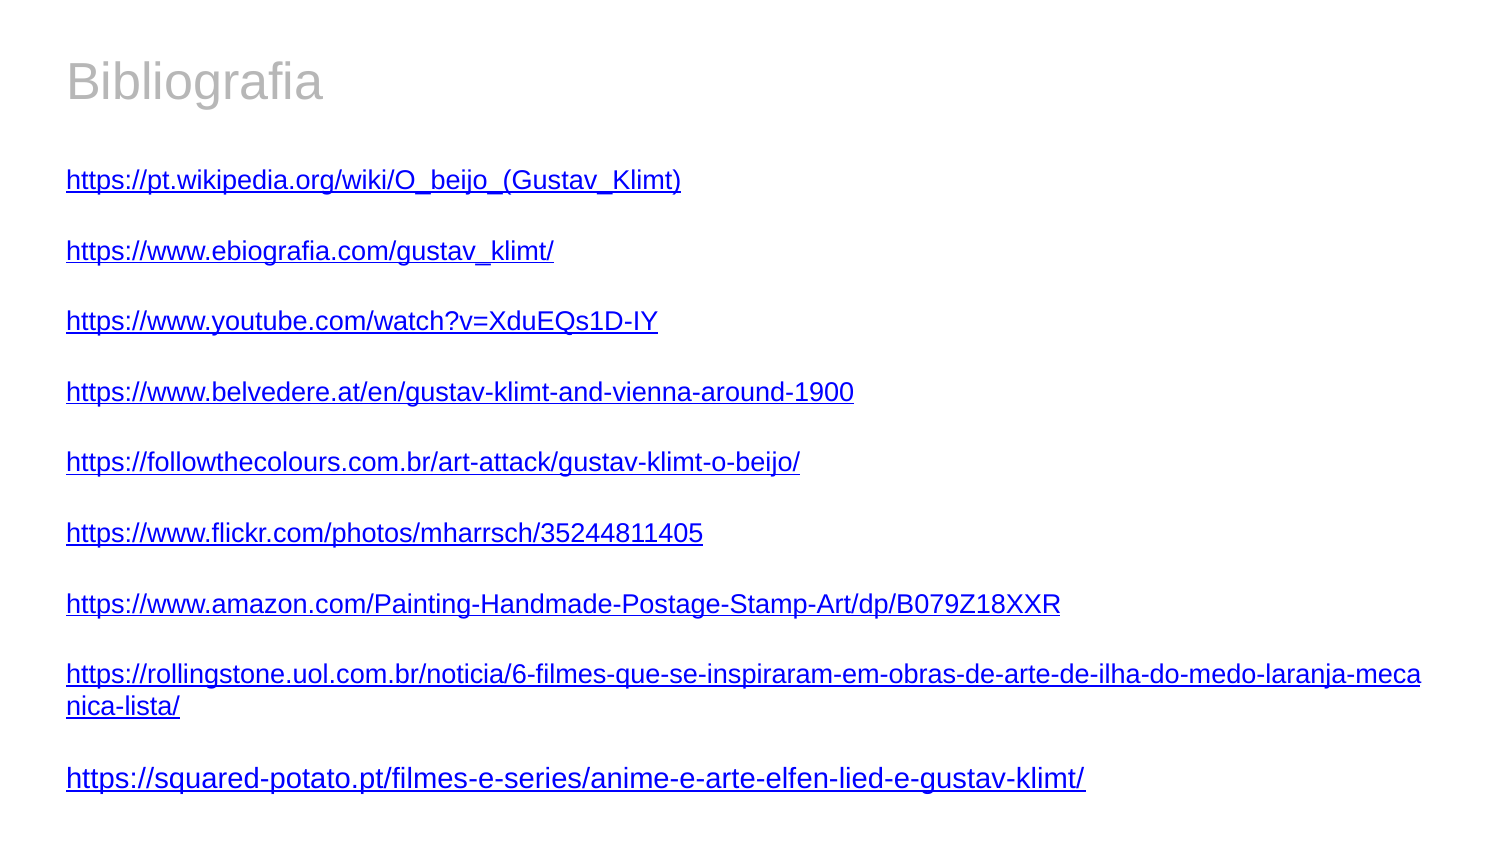

# Bibliografia
https://pt.wikipedia.org/wiki/O_beijo_(Gustav_Klimt)
https://www.ebiografia.com/gustav_klimt/
https://www.youtube.com/watch?v=XduEQs1D-IY
https://www.belvedere.at/en/gustav-klimt-and-vienna-around-1900
https://followthecolours.com.br/art-attack/gustav-klimt-o-beijo/
https://www.flickr.com/photos/mharrsch/35244811405
https://www.amazon.com/Painting-Handmade-Postage-Stamp-Art/dp/B079Z18XXR
https://rollingstone.uol.com.br/noticia/6-filmes-que-se-inspiraram-em-obras-de-arte-de-ilha-do-medo-laranja-mecanica-lista/
https://squared-potato.pt/filmes-e-series/anime-e-arte-elfen-lied-e-gustav-klimt/